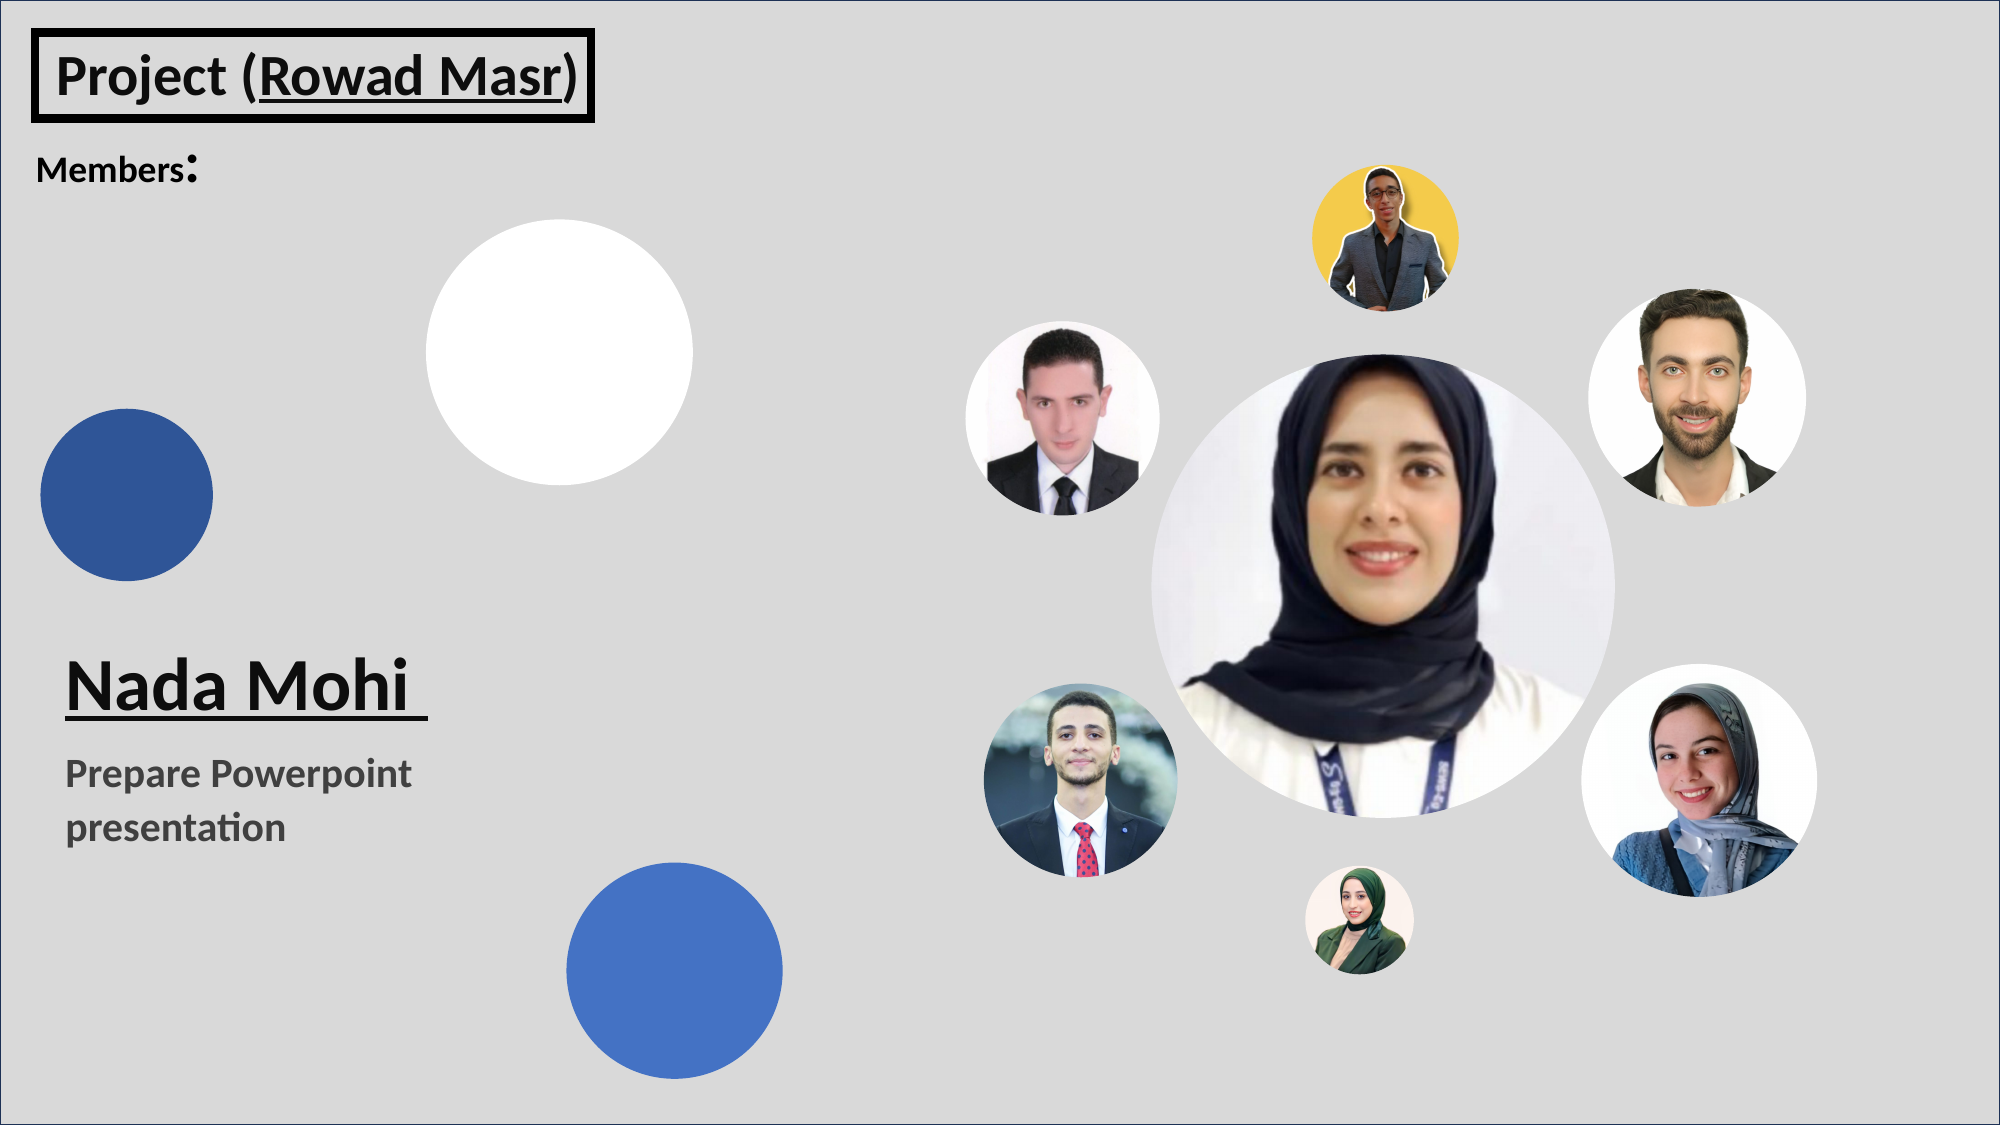

Project (Rowad Masr)

Members:

Nada Mohi
Prepare Powerpoint presentation